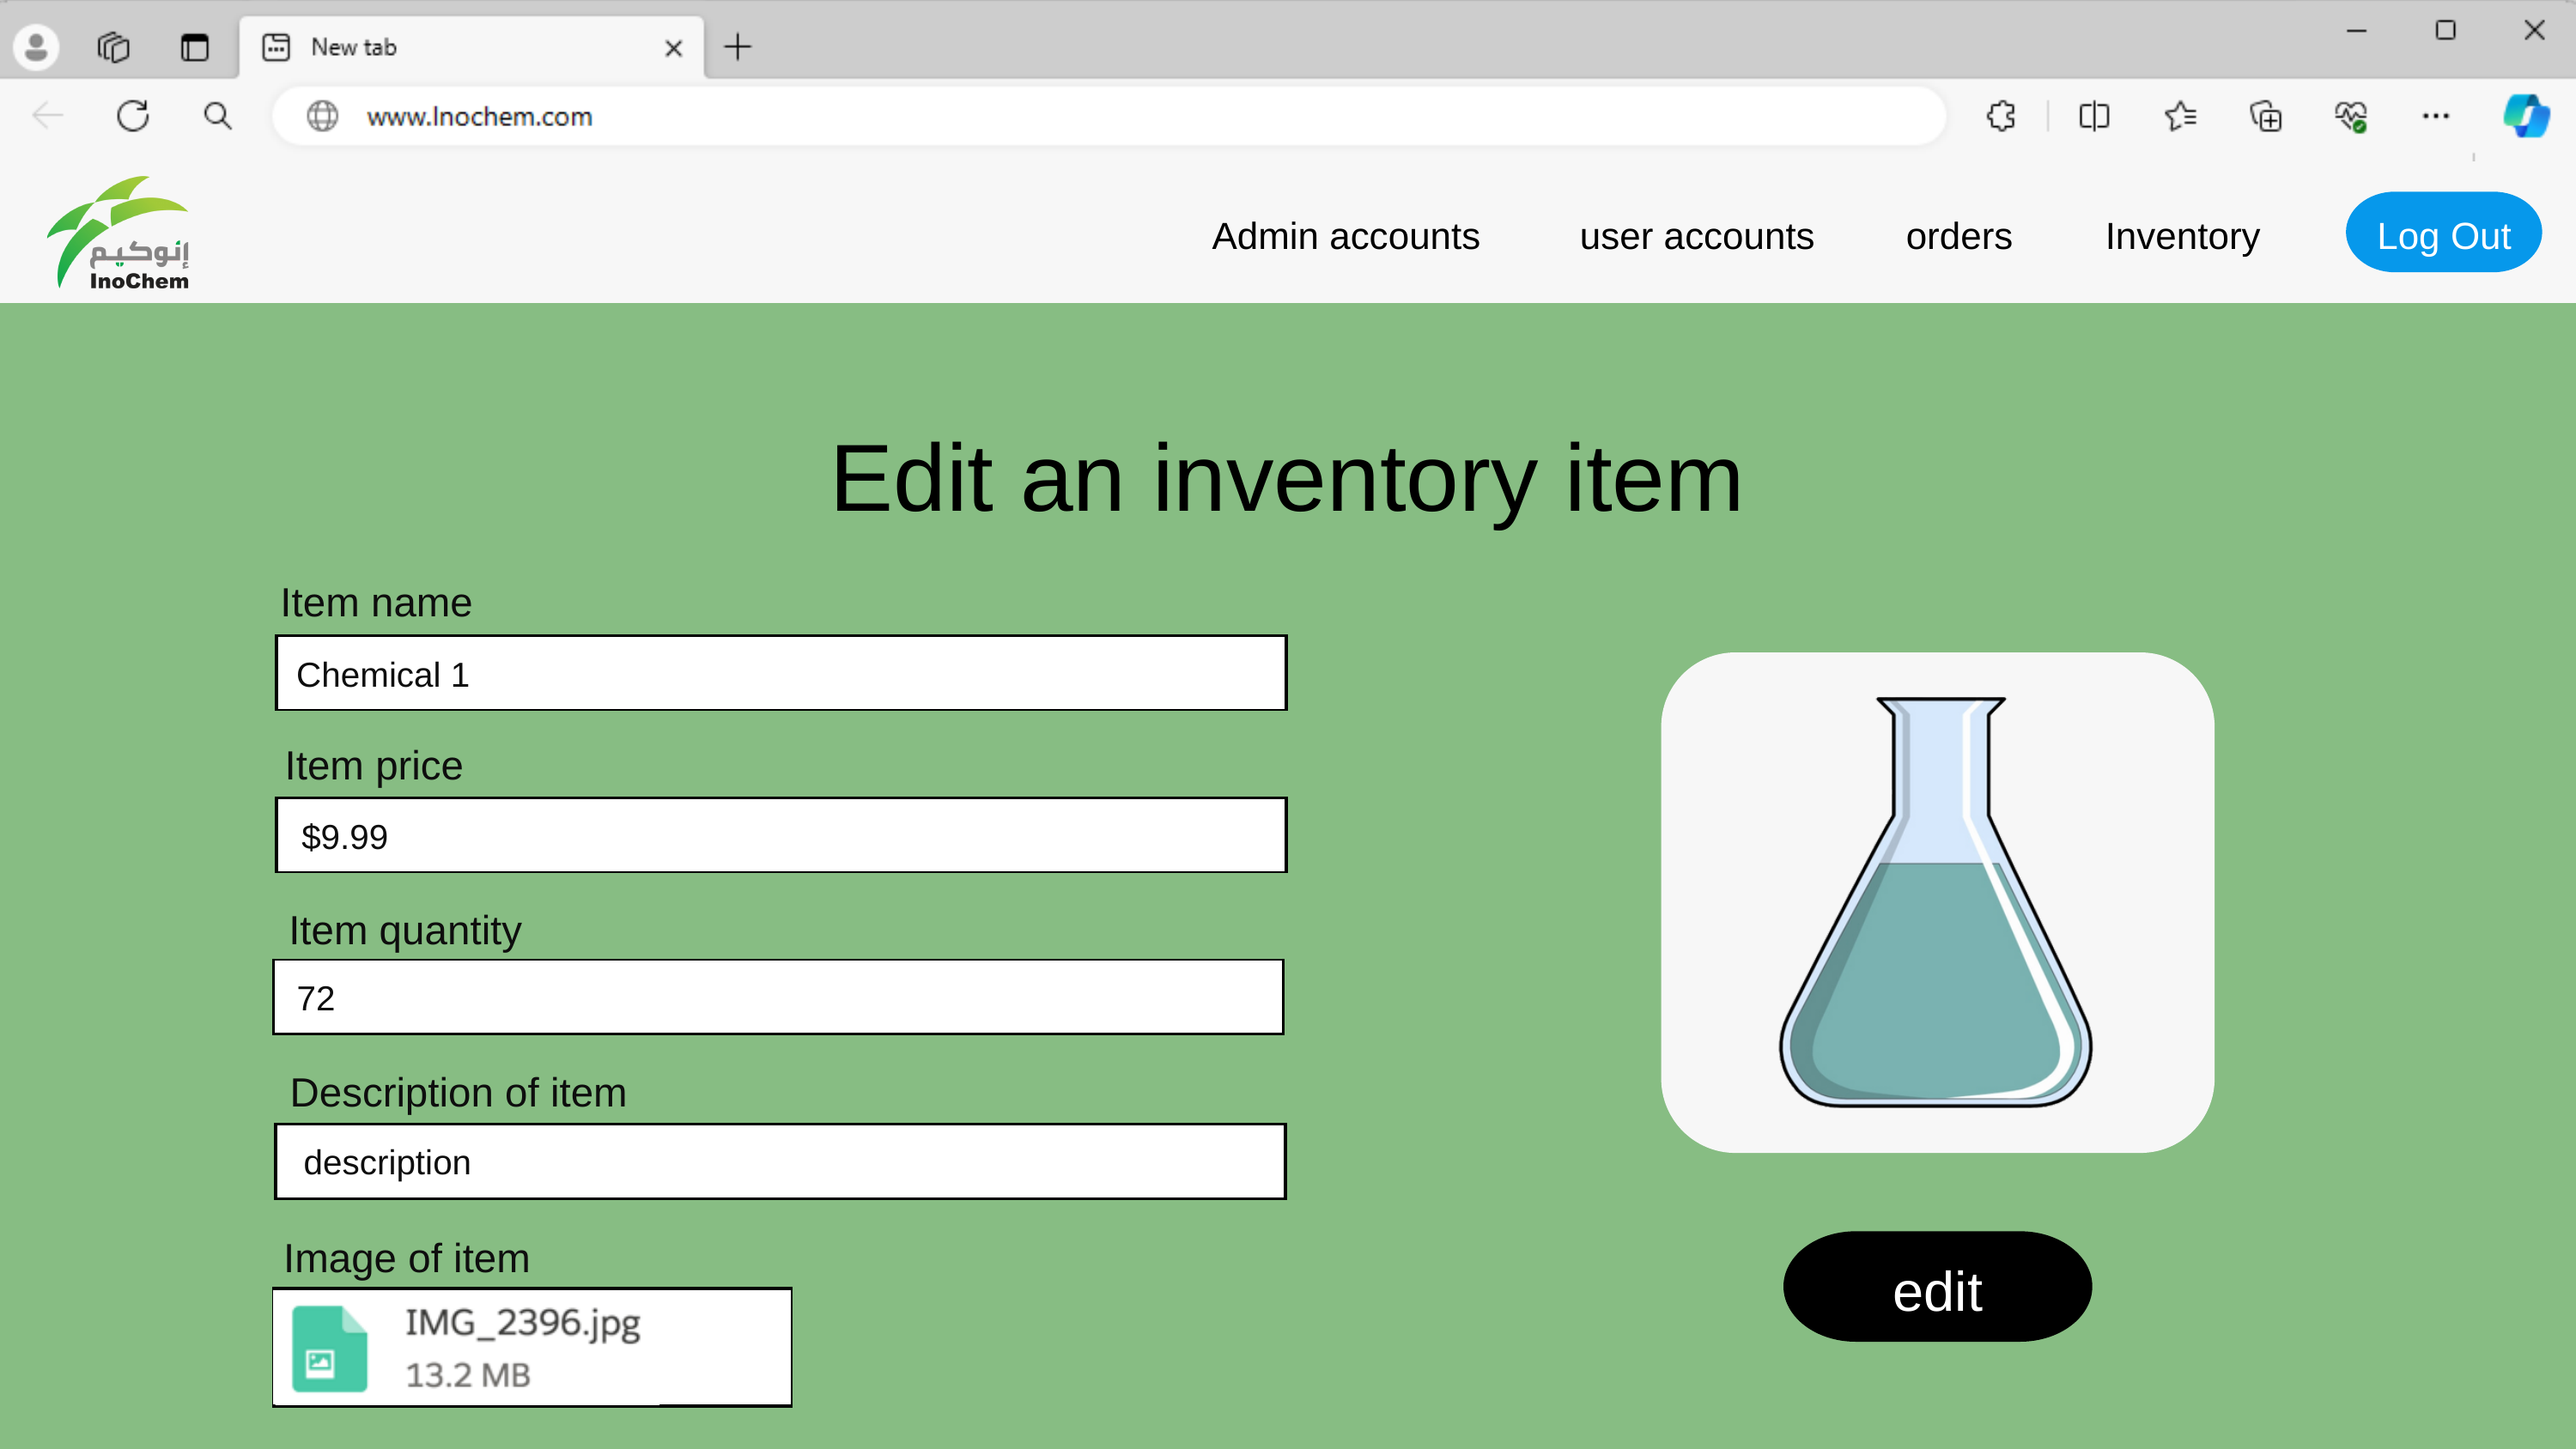

Admin accounts
user accounts
orders
Inventory
Log Out
Edit an inventory item
Item name

Chemical 1

Item price

$9.99
Item quantity

72
Description of item

description
Image of item

edit